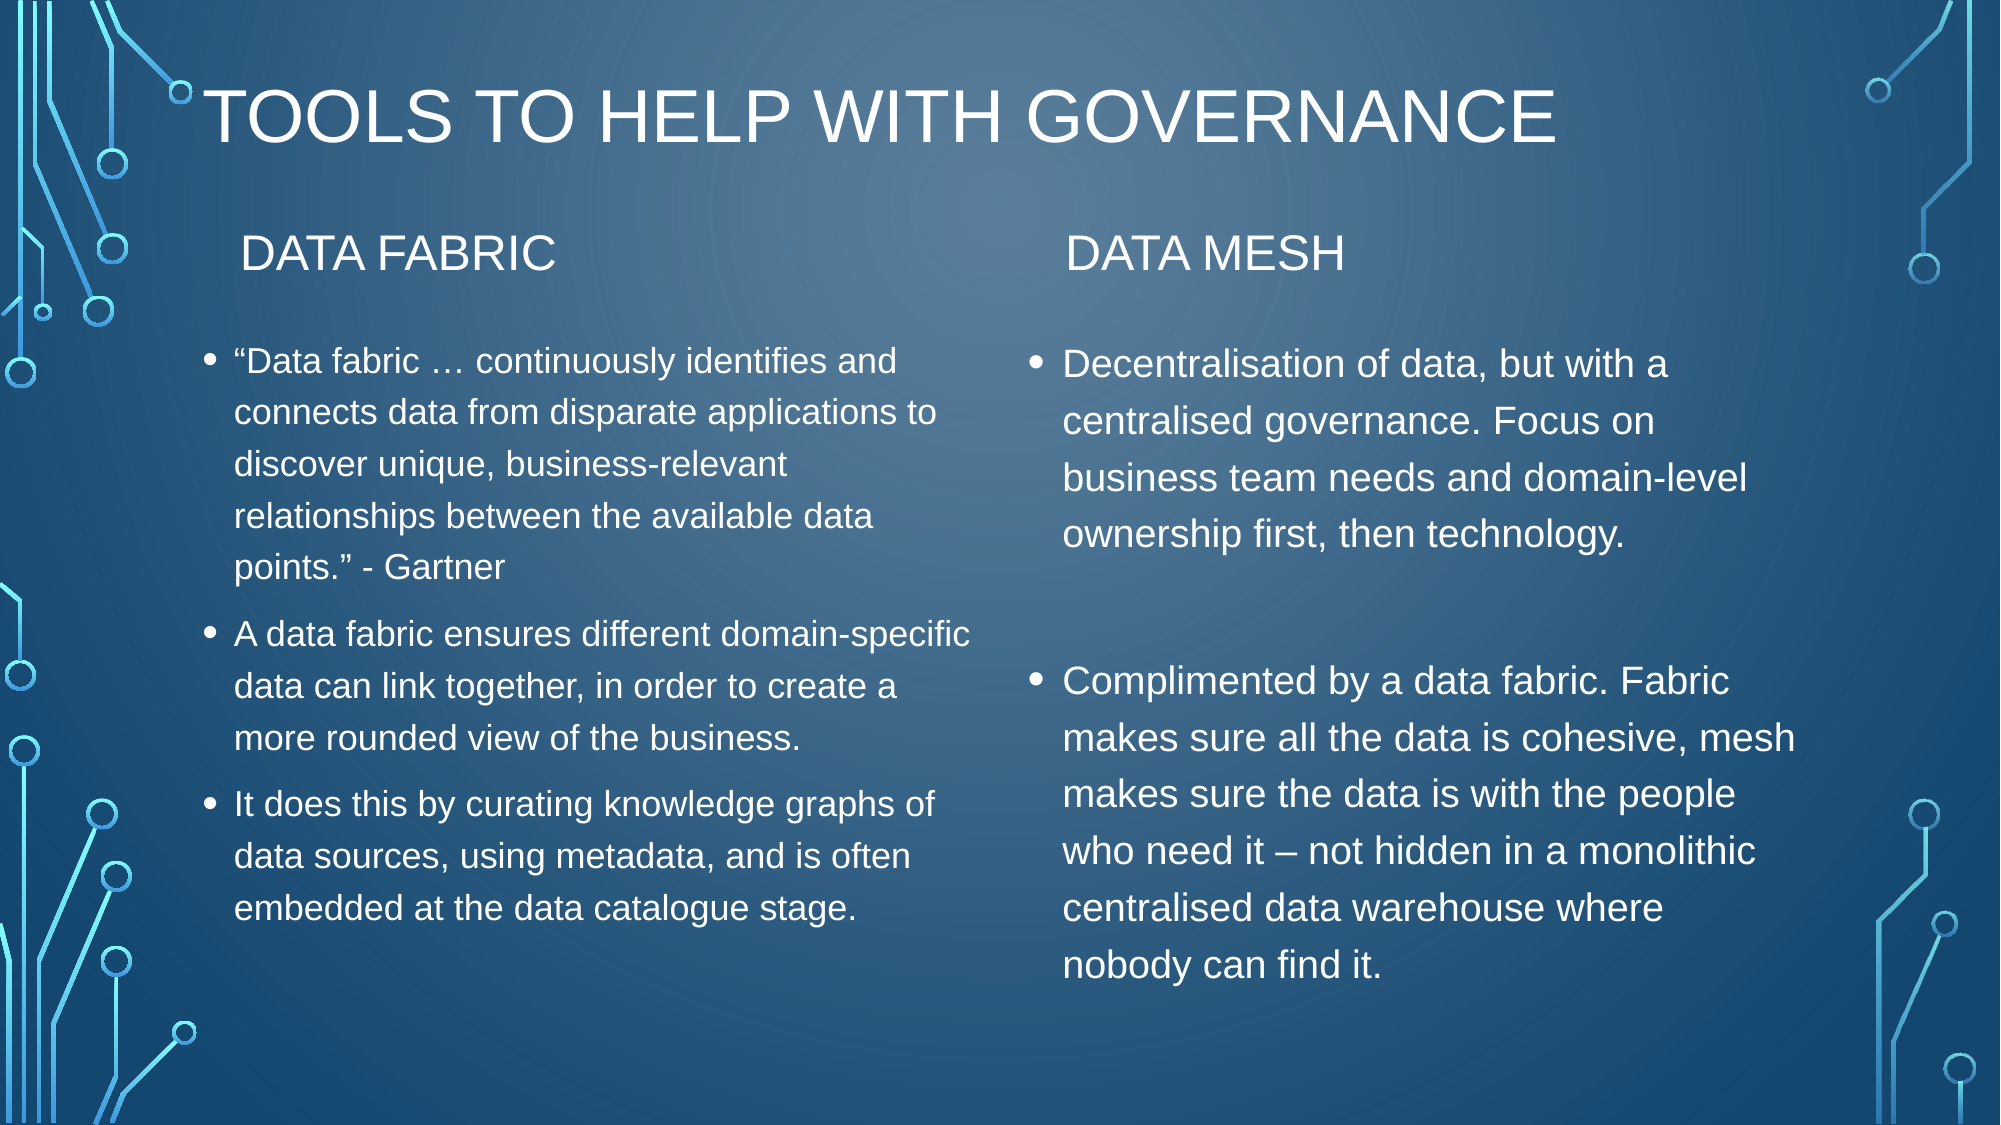

# Tools to help with Governance
Data Mesh
Data Fabric
“Data fabric … continuously identifies and connects data from disparate applications to discover unique, business-relevant relationships between the available data points.” - Gartner
A data fabric ensures different domain-specific data can link together, in order to create a more rounded view of the business.
It does this by curating knowledge graphs of data sources, using metadata, and is often embedded at the data catalogue stage.
Decentralisation of data, but with a centralised governance. Focus on business team needs and domain-level ownership first, then technology.

Complimented by a data fabric. Fabric makes sure all the data is cohesive, mesh makes sure the data is with the people who need it – not hidden in a monolithic centralised data warehouse where nobody can find it.